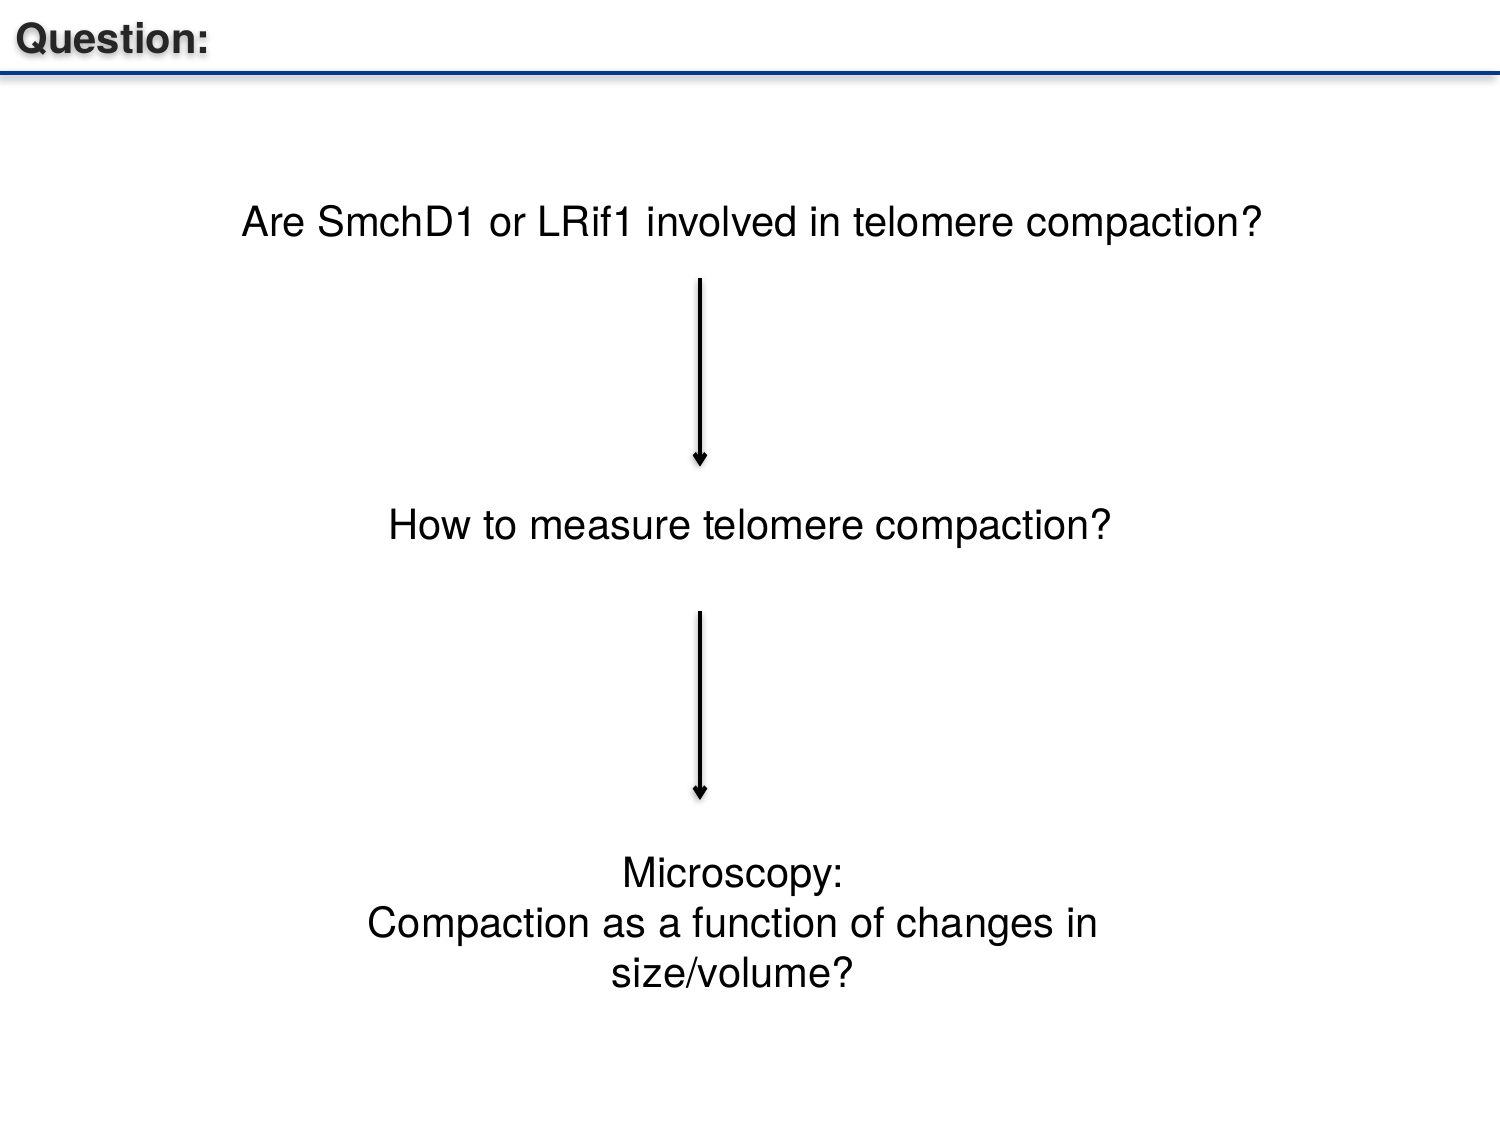

Question:
Are SmchD1 or LRif1 involved in telomere compaction?
How to measure telomere compaction?
Microscopy:
Compaction as a function of changes in size/volume?